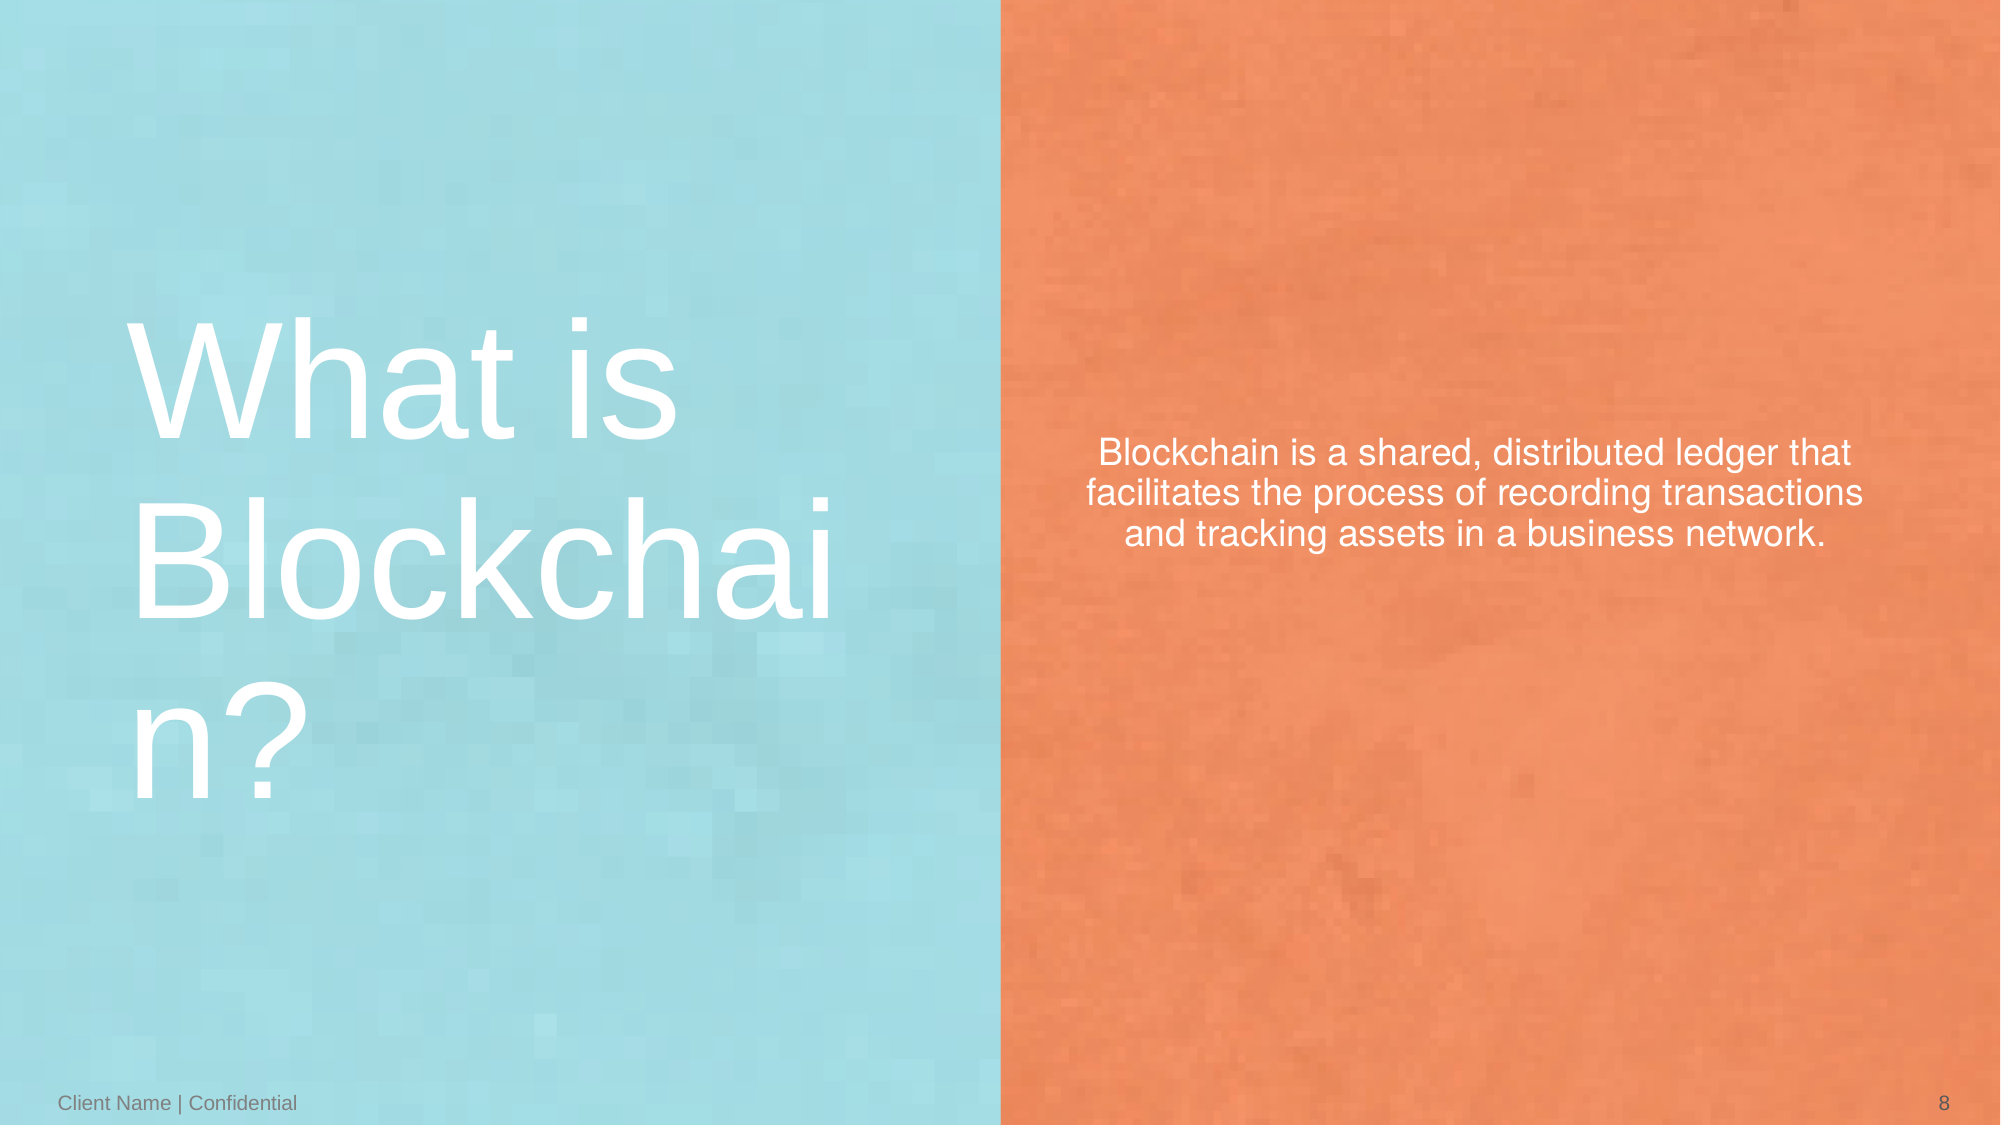

# What is Blockchain?
Blockchain is a shared, distributed ledger that facilitates the process of recording transactions and tracking assets in a business network.